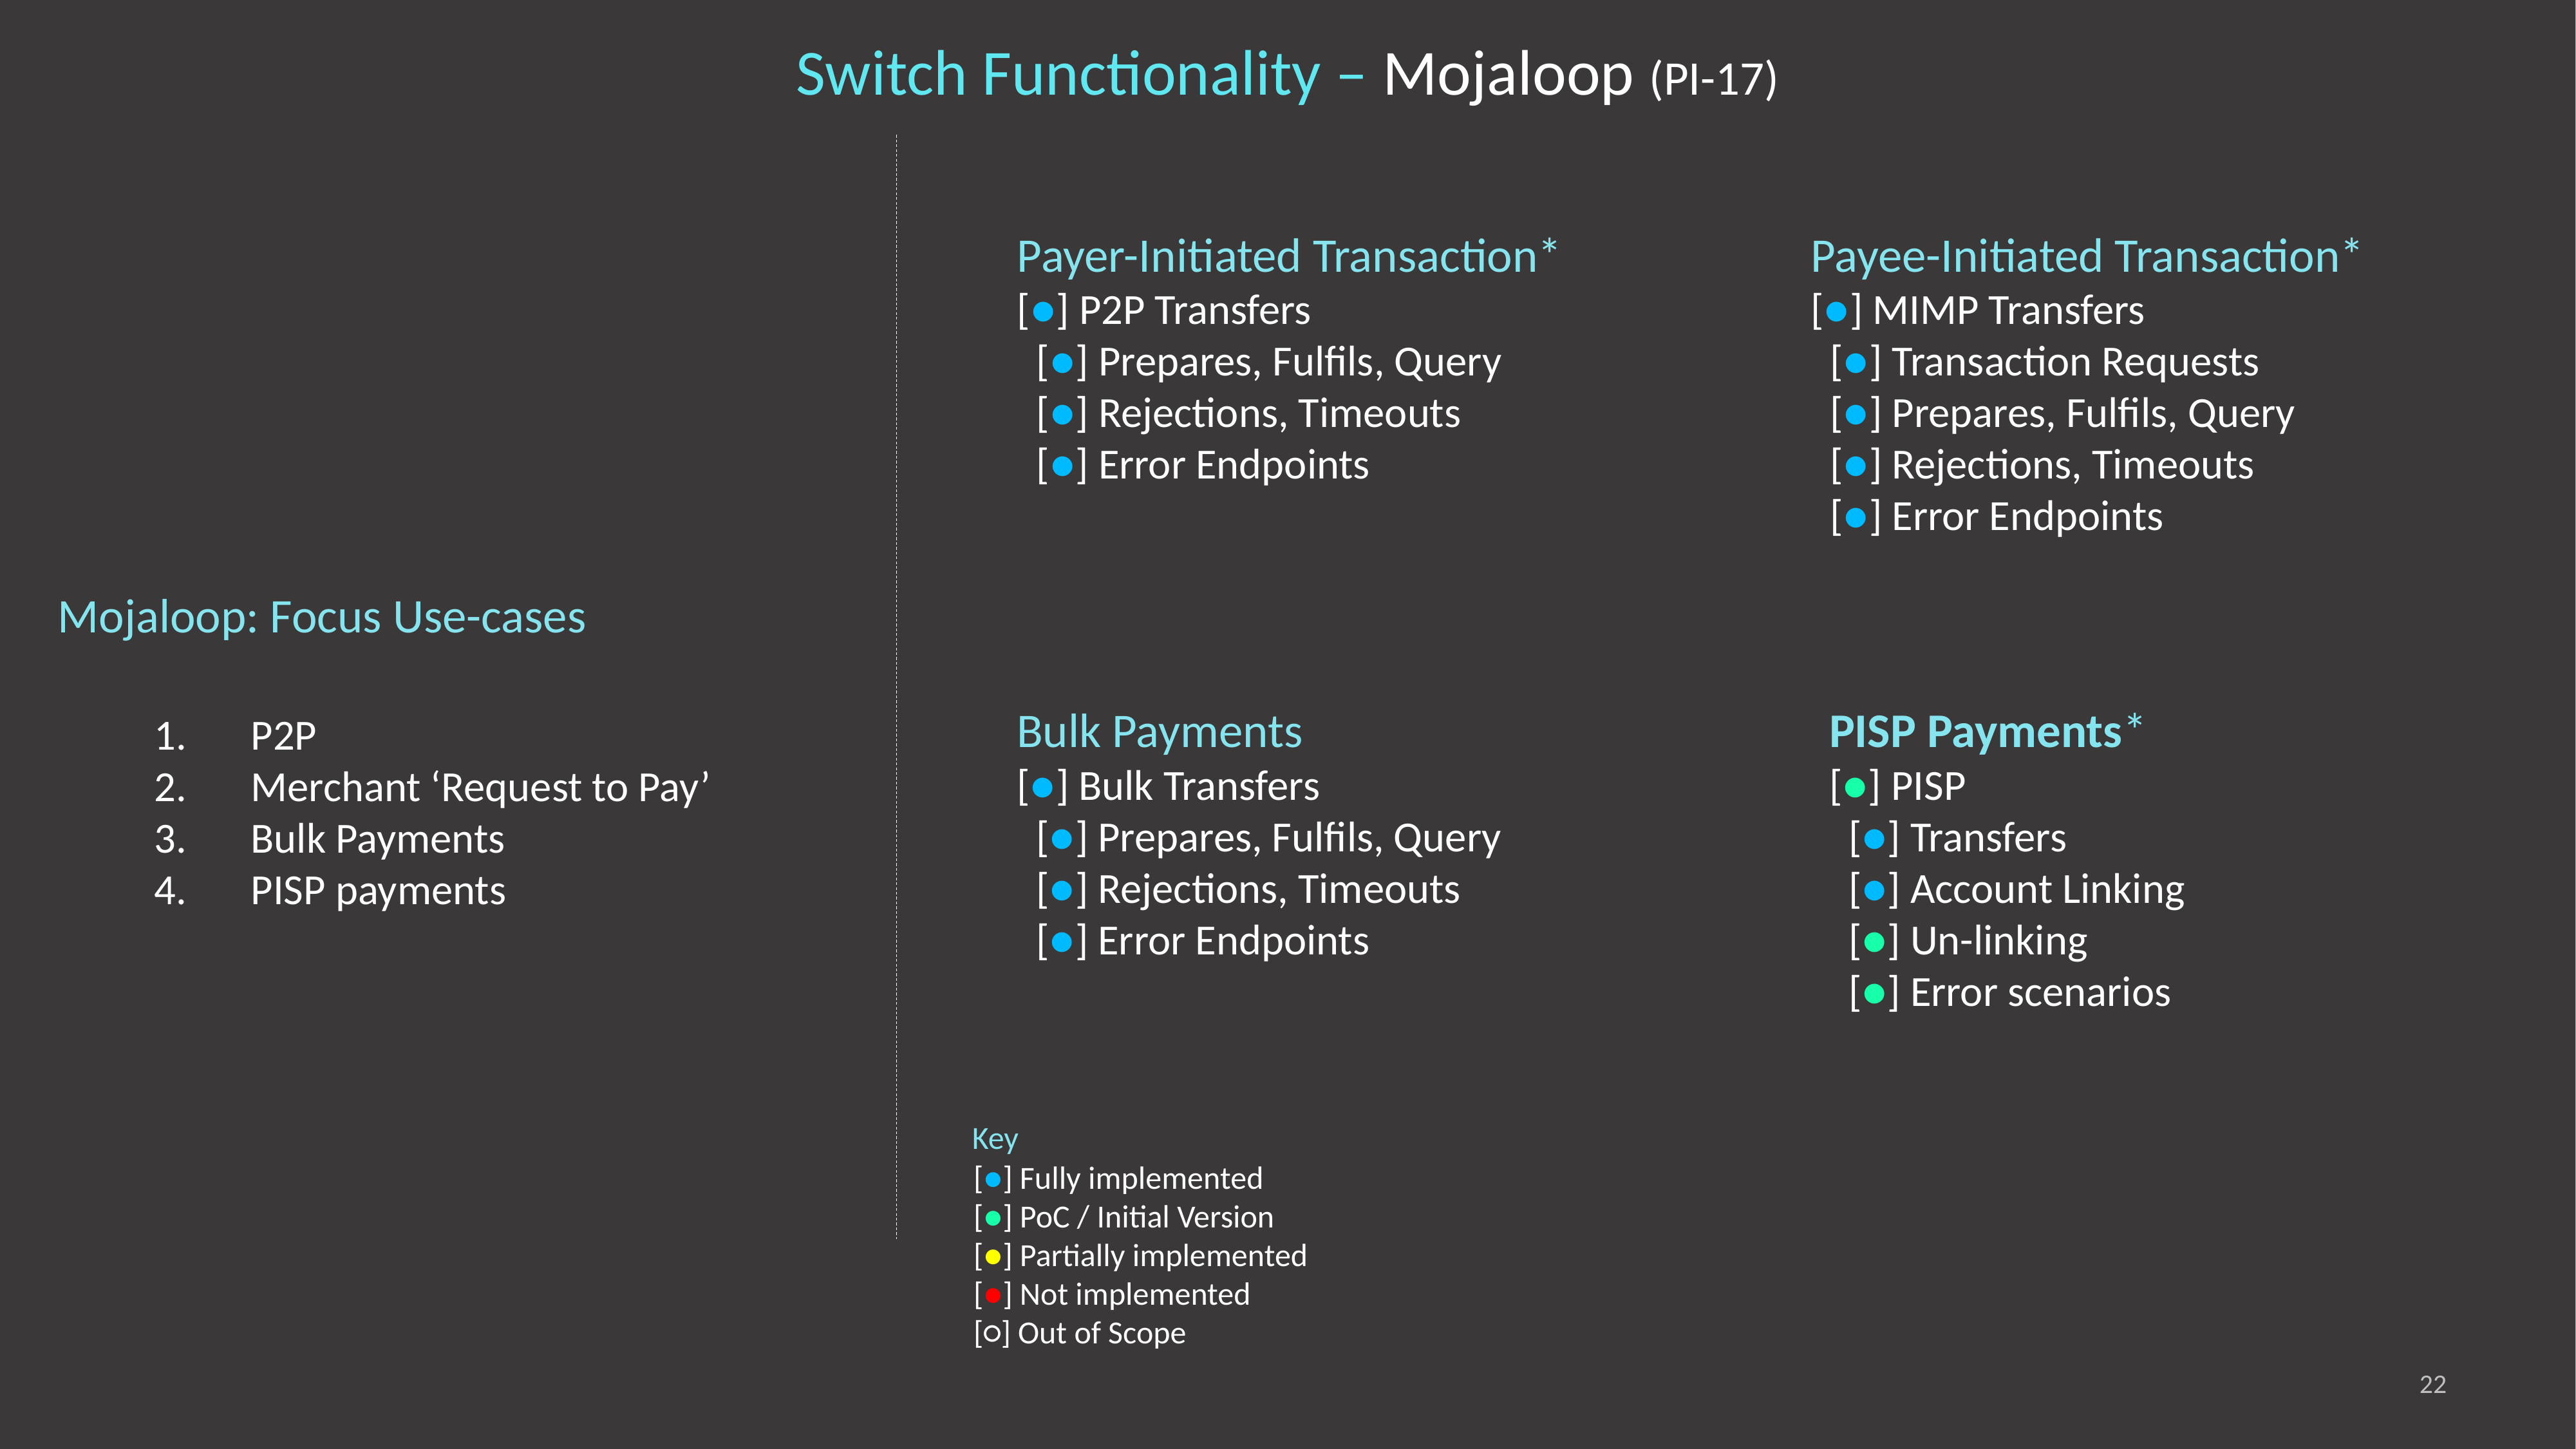

# Switch Functionality – Mojaloop (PI-17)
Payee-Initiated Transaction*
[●] MIMP Transfers
  [●] Transaction Requests
  [●] Prepares, Fulfils, Query
  [●] Rejections, Timeouts
  [●] Error Endpoints
Payer-Initiated Transaction*
[●] P2P Transfers
  [●] Prepares, Fulfils, Query
  [●] Rejections, Timeouts
  [●] Error Endpoints
Mojaloop: Focus Use-cases

P2P
Merchant ‘Request to Pay’
Bulk Payments
PISP payments
Bulk Payments
[●] Bulk Transfers
  [●] Prepares, Fulfils, Query
  [●] Rejections, Timeouts
  [●] Error Endpoints
PISP Payments*
[●] PISP
  [●] Transfers
  [●] Account Linking
  [●] Un-linking
  [●] Error scenarios
Key
[●] Fully implemented
[●] PoC / Initial Version
[●] Partially implemented
[●] Not implemented
[○] Out of Scope
22